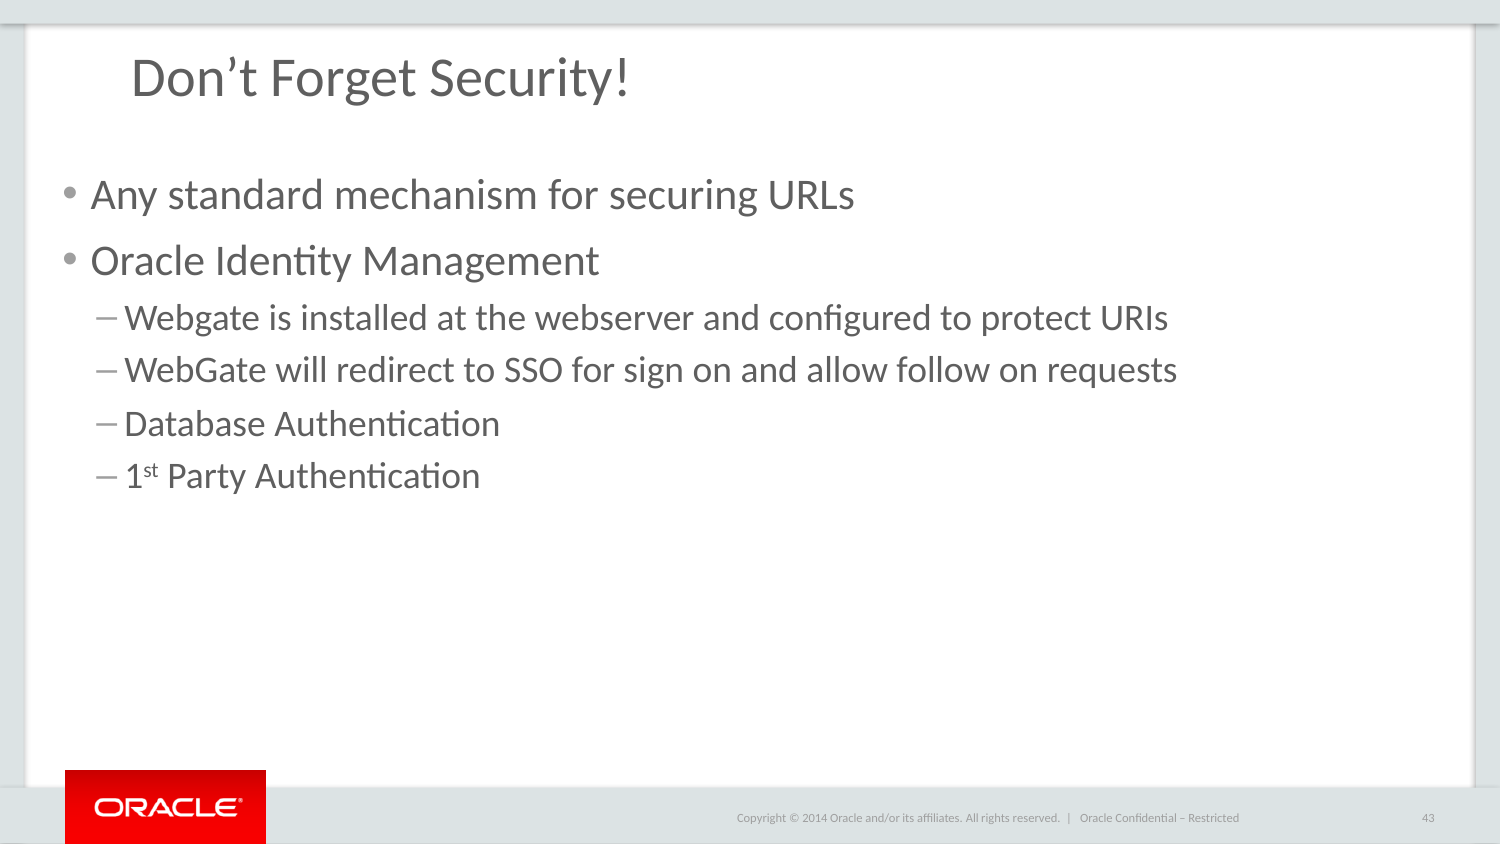

# Don’t Forget Security!
Any standard mechanism for securing URLs
Oracle Identity Management
Webgate is installed at the webserver and configured to protect URIs
WebGate will redirect to SSO for sign on and allow follow on requests
Database Authentication
1st Party Authentication

Oracle Confidential – Restricted
43